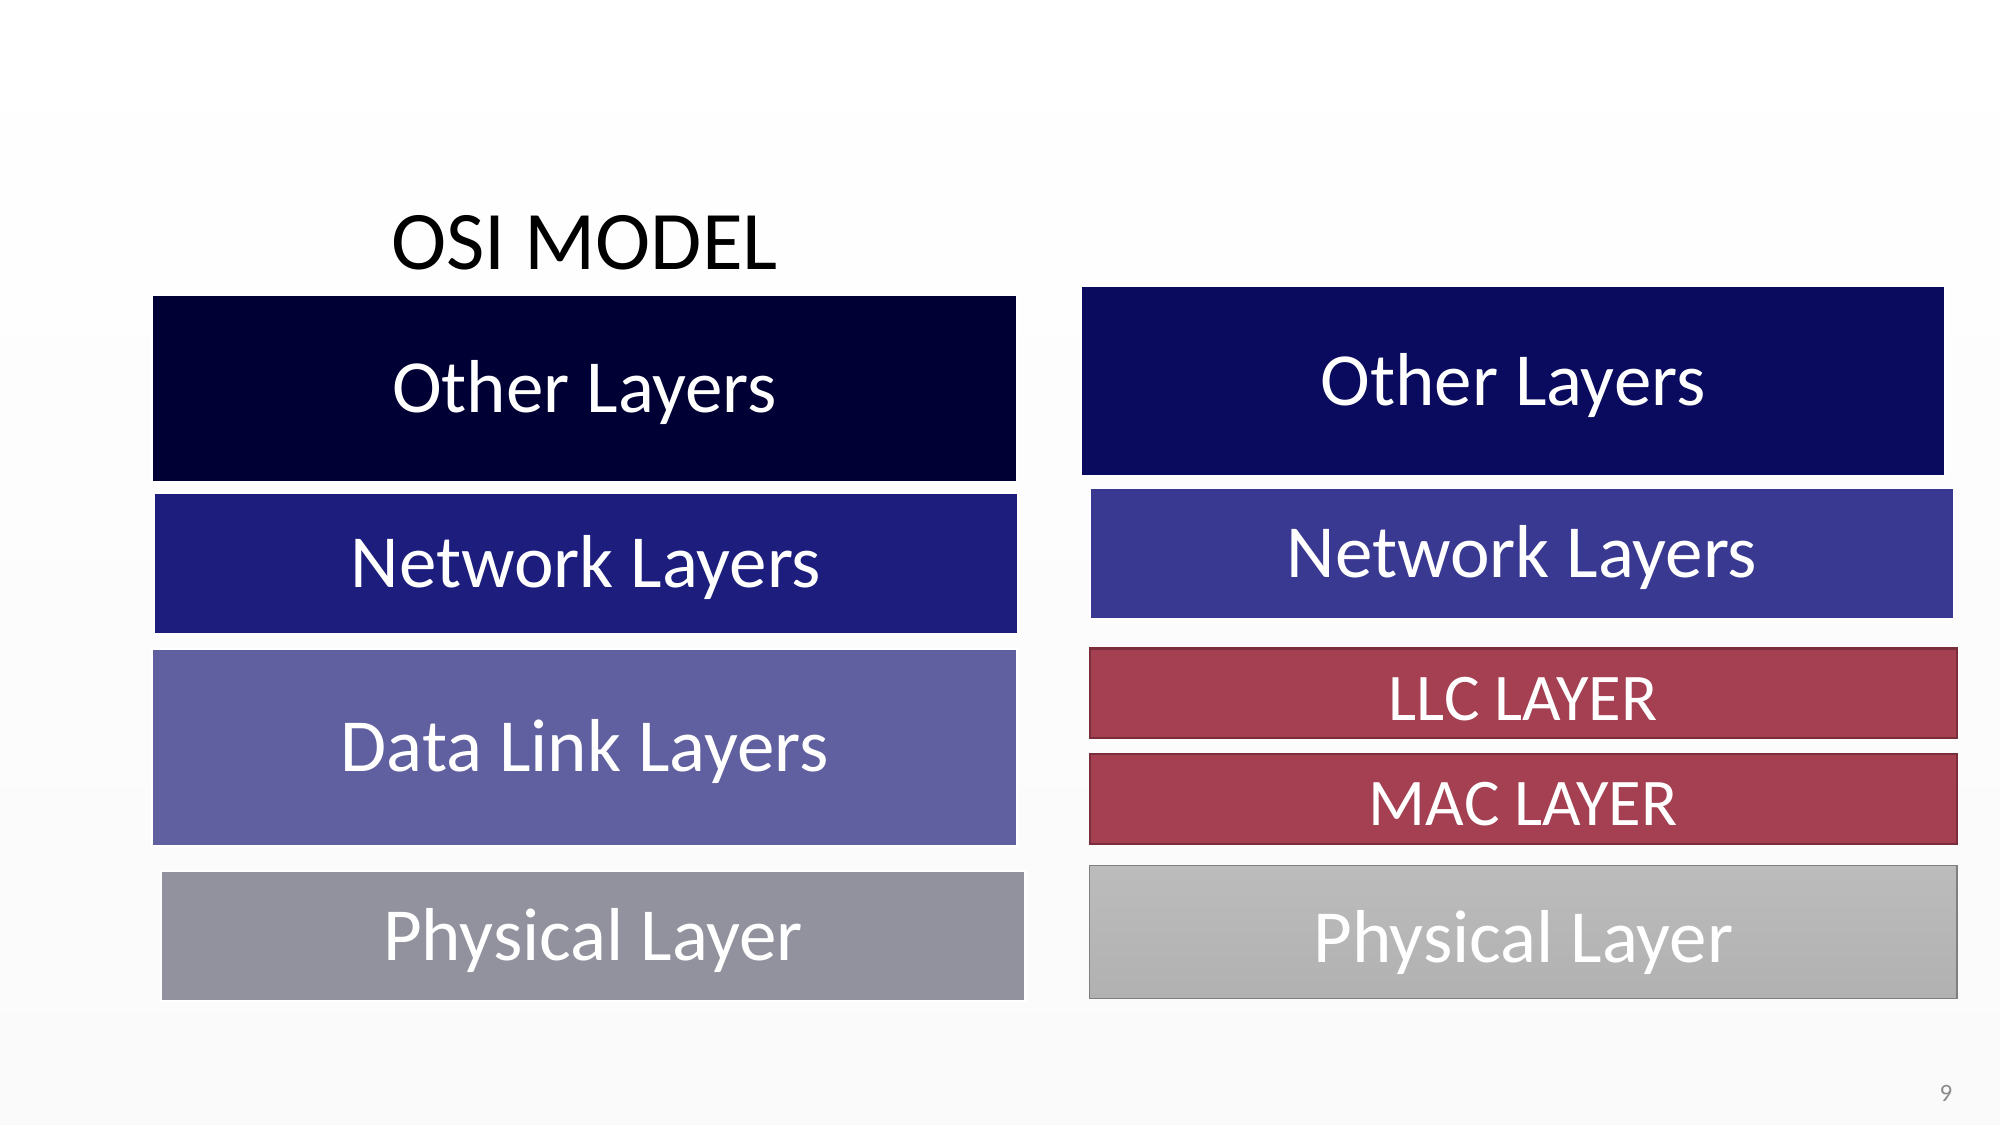

Other Layers
Other Layers
Network Layers
Network Layers
Data Link Layers
Physical Layer
OSI MODEL
LLC LAYER
MAC LAYER
Physical Layer
9